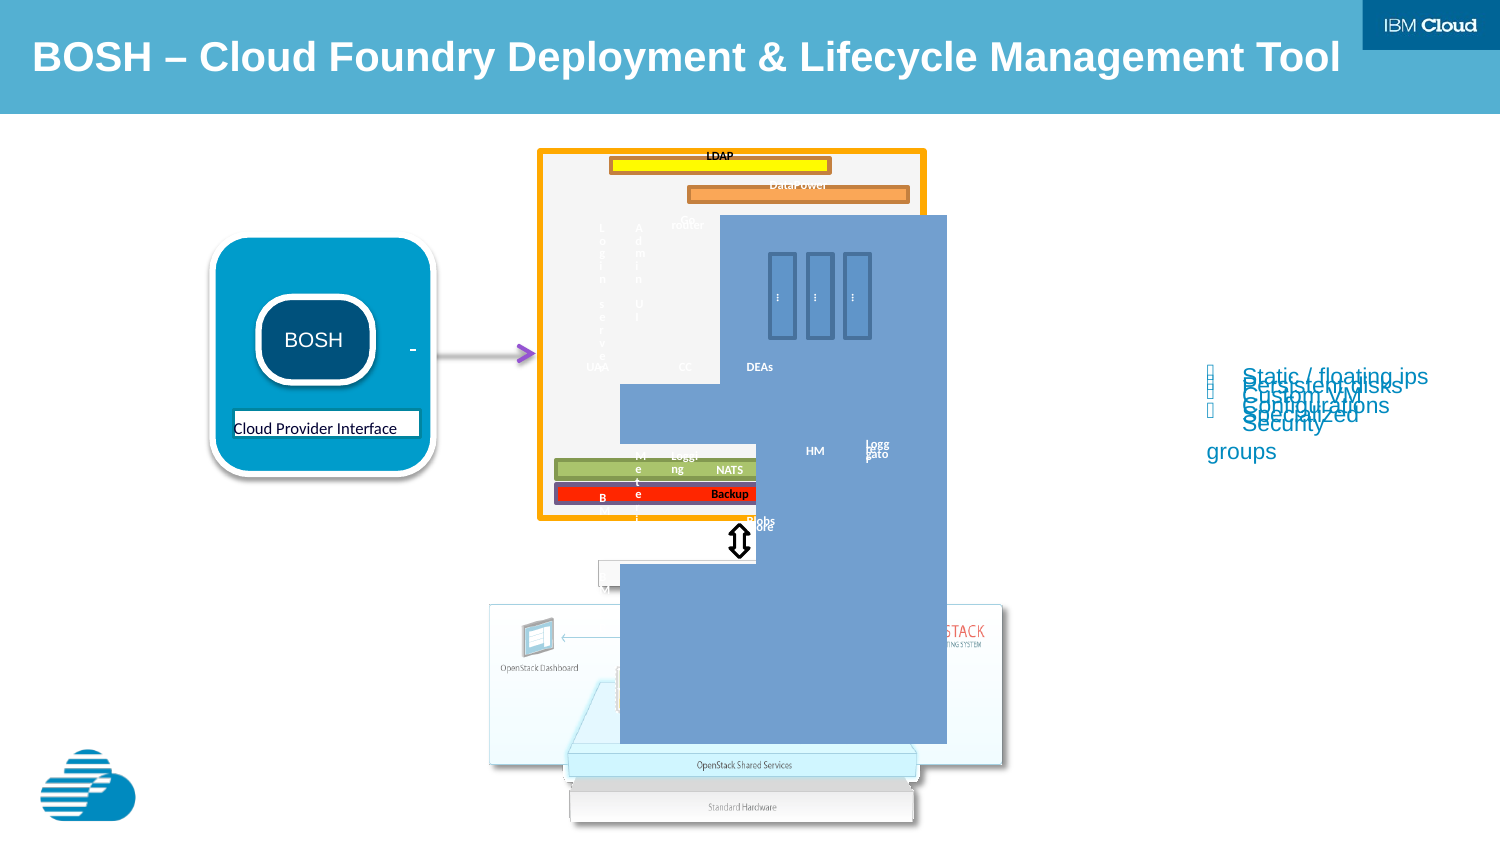

BOSH – Cloud Foundry Deployment & Lifecycle Management Tool

LDAP
DataPower
| Login server | Admin UI | Go router |
| --- | --- | --- |
|  |
| BM UI | Metering | Logging |  |
| BM DB |

…
…
…

BOSH

| UAA | CC | DEAs | HM | Loggre gator |
| --- | --- | --- | --- | --- |
| UAADB | CCDB | Blobst ore |
Static / floating ips
Persistent disks
Custom VM  Configurations
Specialized Security
groups
Cloud Provider Interface

NATS

Backup